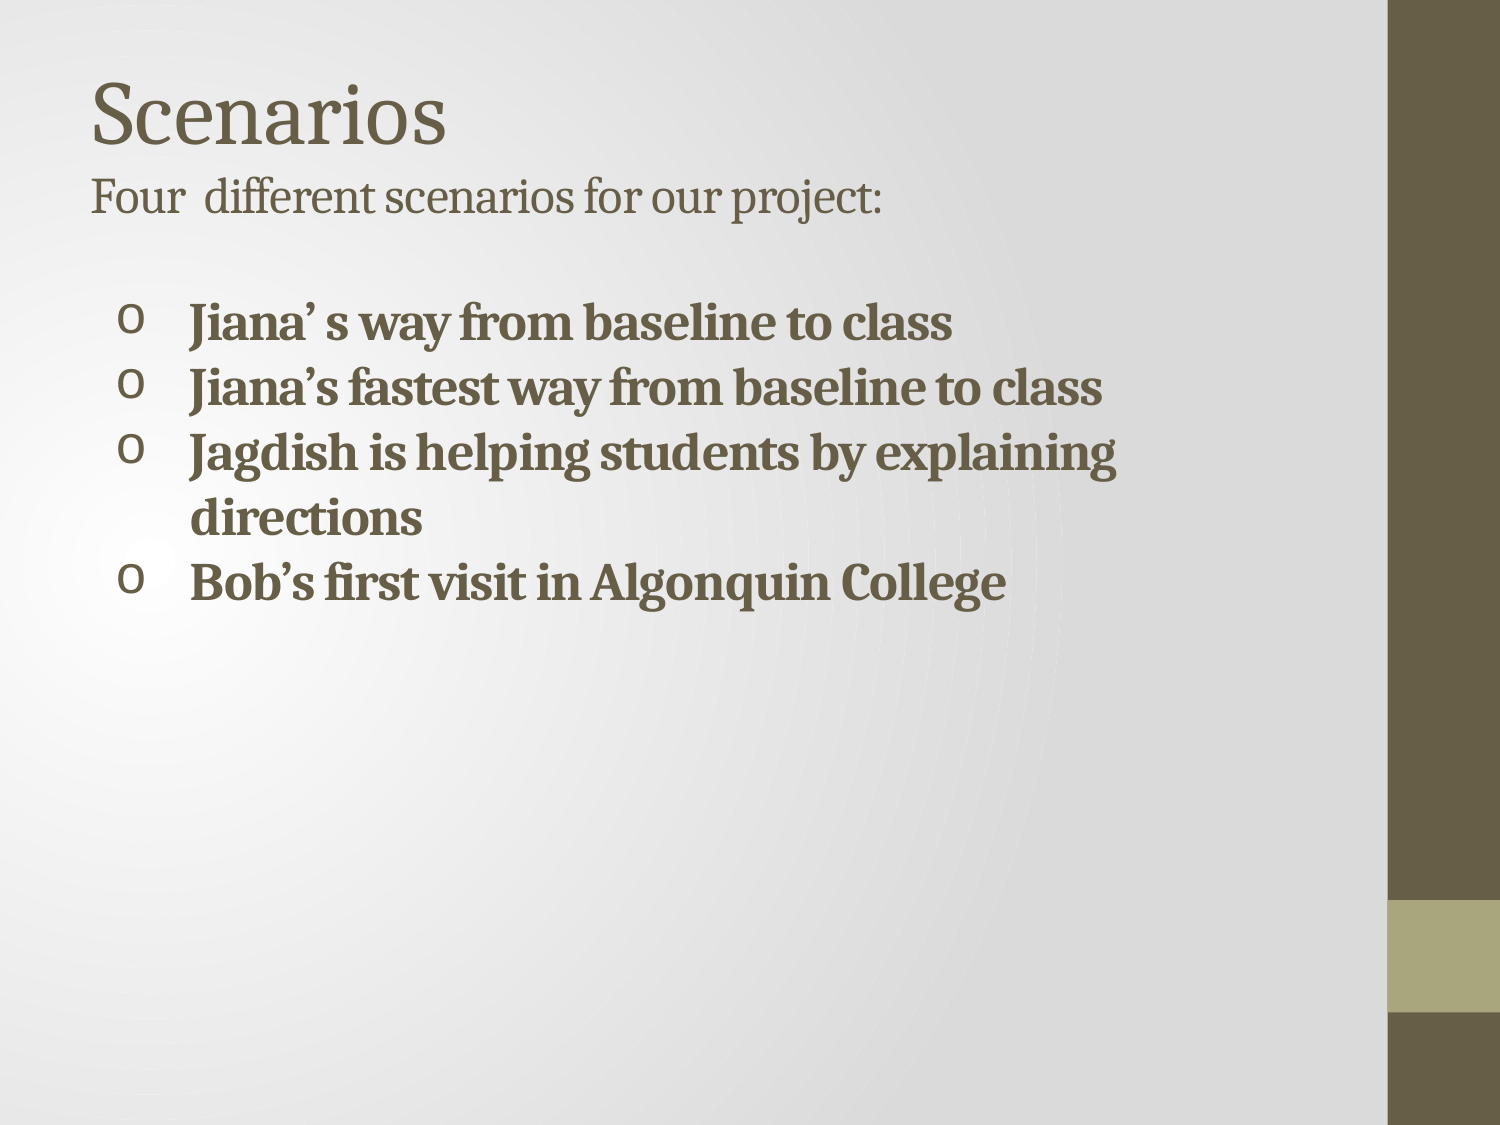

# Scenarios Four  different scenarios for our project:
Jiana’ s way from baseline to class
Jiana’s fastest way from baseline to class
Jagdish is helping students by explaining directions
Bob’s first visit in Algonquin College